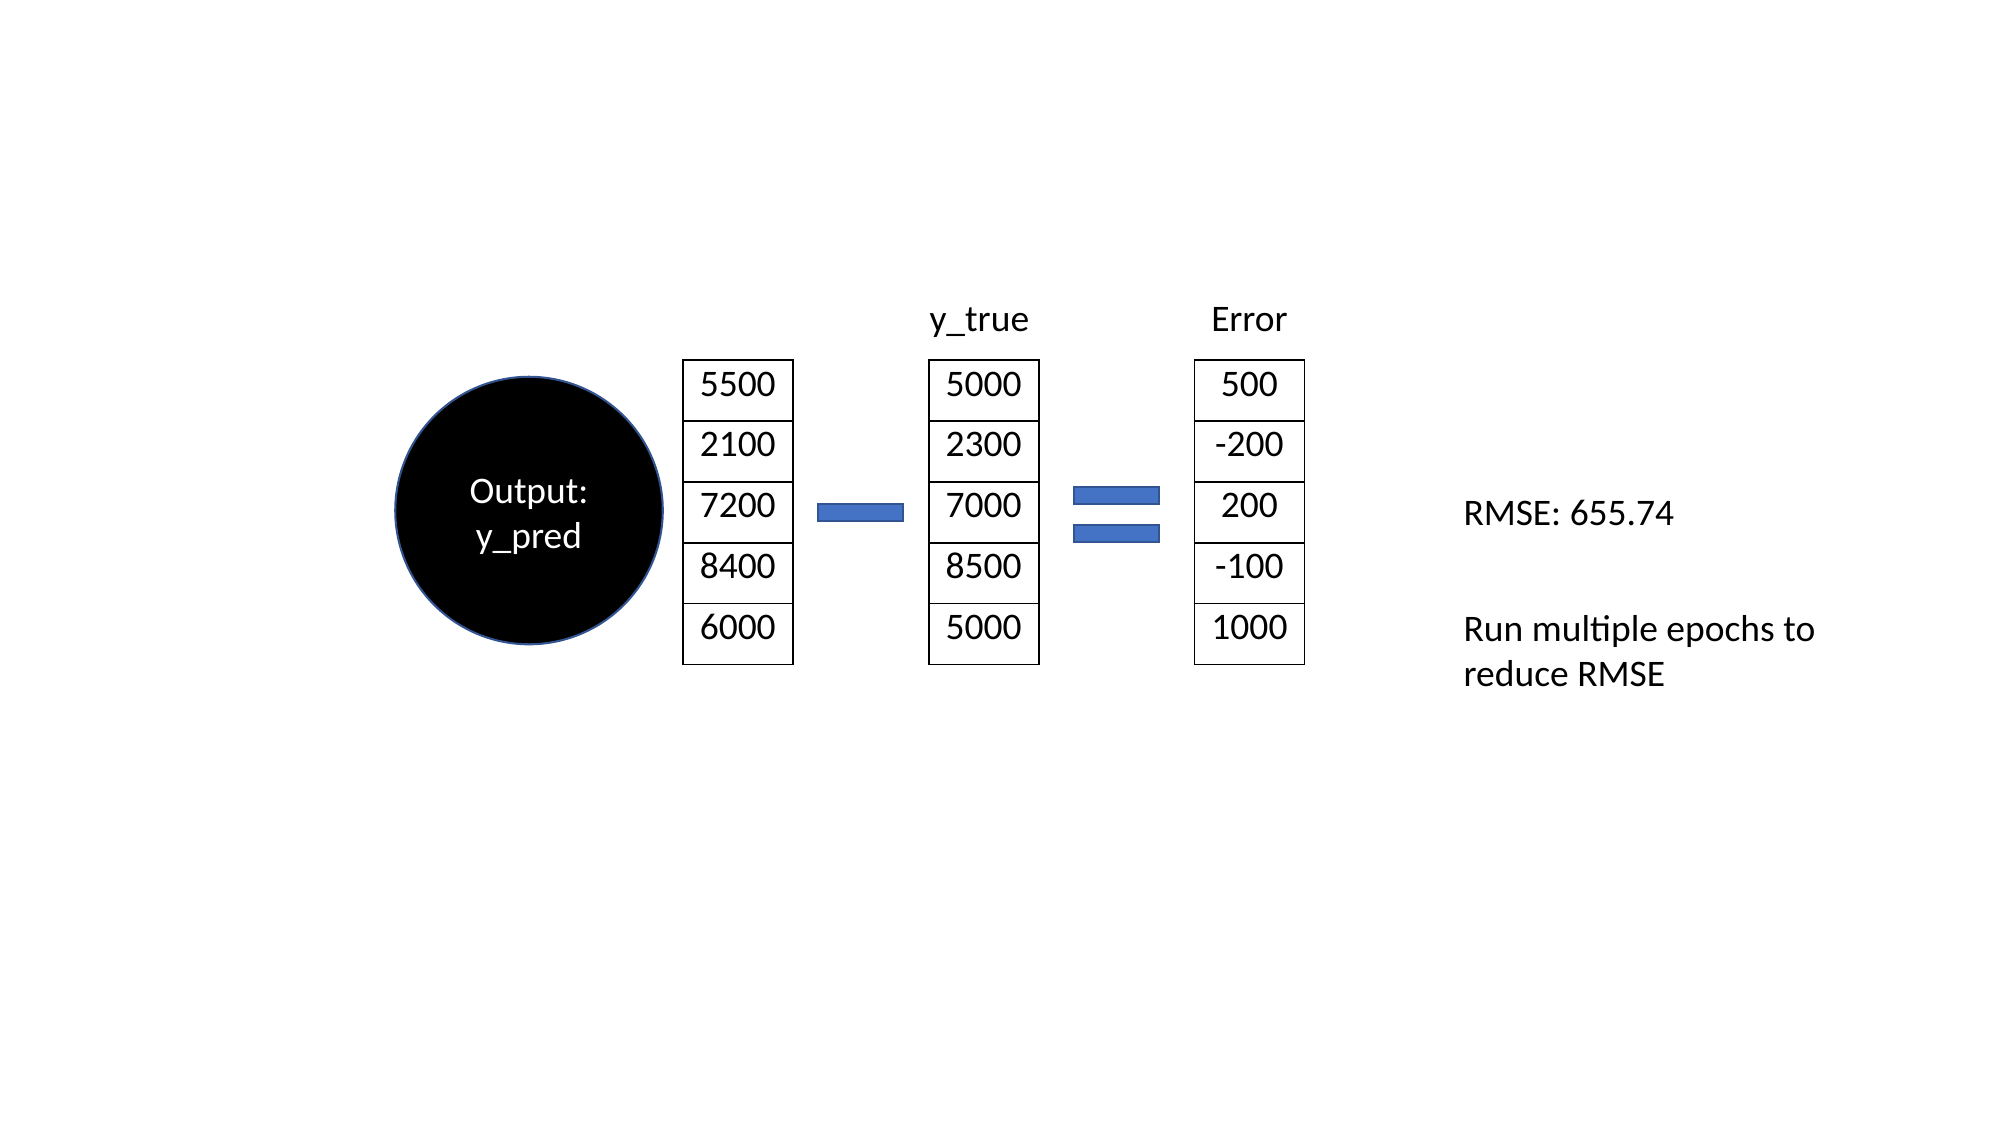

y_true
Error
| 5500 |
| --- |
| 2100 |
| 7200 |
| 8400 |
| 6000 |
| 5000 |
| --- |
| 2300 |
| 7000 |
| 8500 |
| 5000 |
| 500 |
| --- |
| -200 |
| 200 |
| -100 |
| 1000 |
Output: y_pred
RMSE: 655.74

Run multiple epochs to reduce RMSE